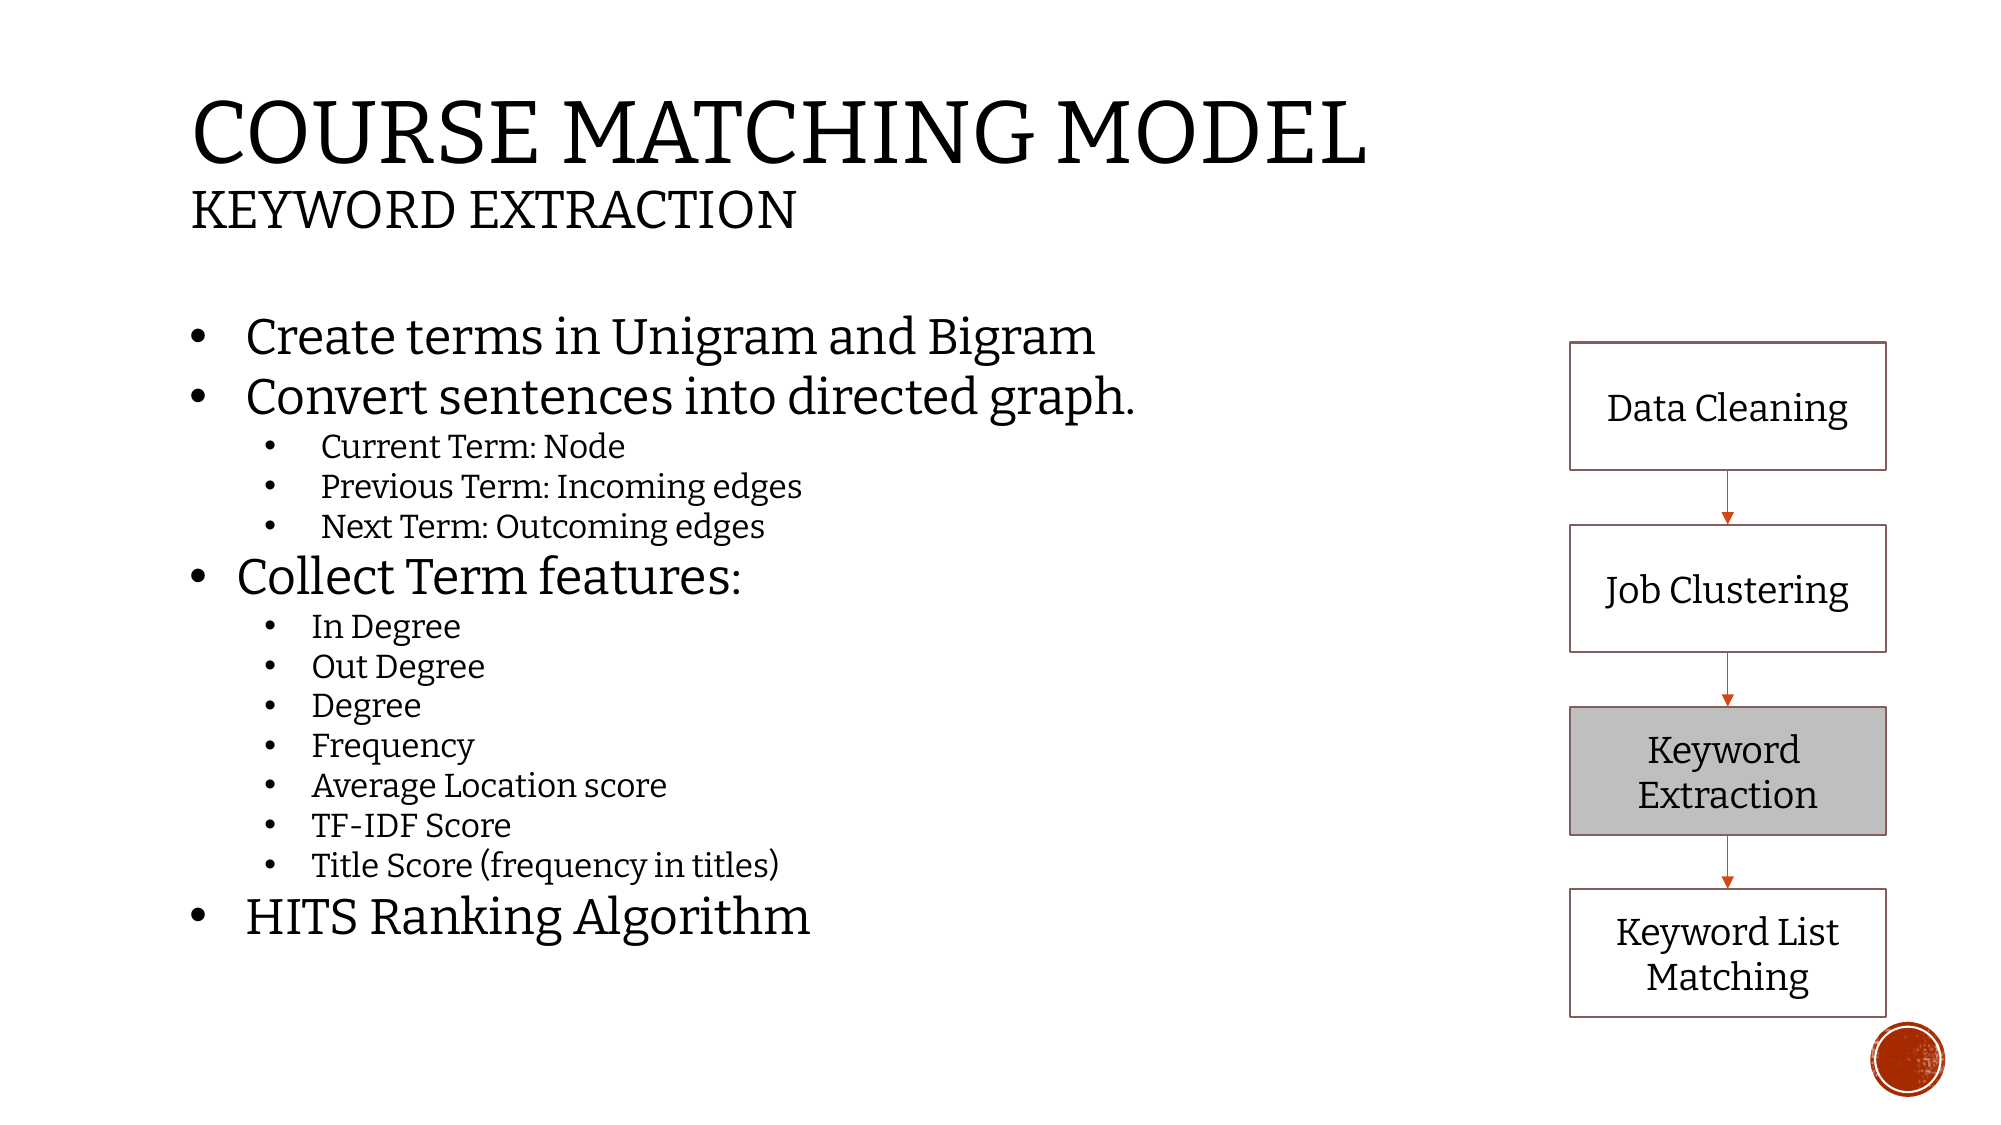

# Course Matching Model Keyword Extraction
Create terms in Unigram and Bigram
Convert sentences into directed graph.
Current Term: Node
Previous Term: Incoming edges
Next Term: Outcoming edges
Collect Term features:
In Degree
Out Degree
Degree
Frequency
Average Location score
TF-IDF Score
Title Score (frequency in titles)
HITS Ranking Algorithm

Data Cleaning
Job Clustering
Keyword  Extraction
Keyword List Matching